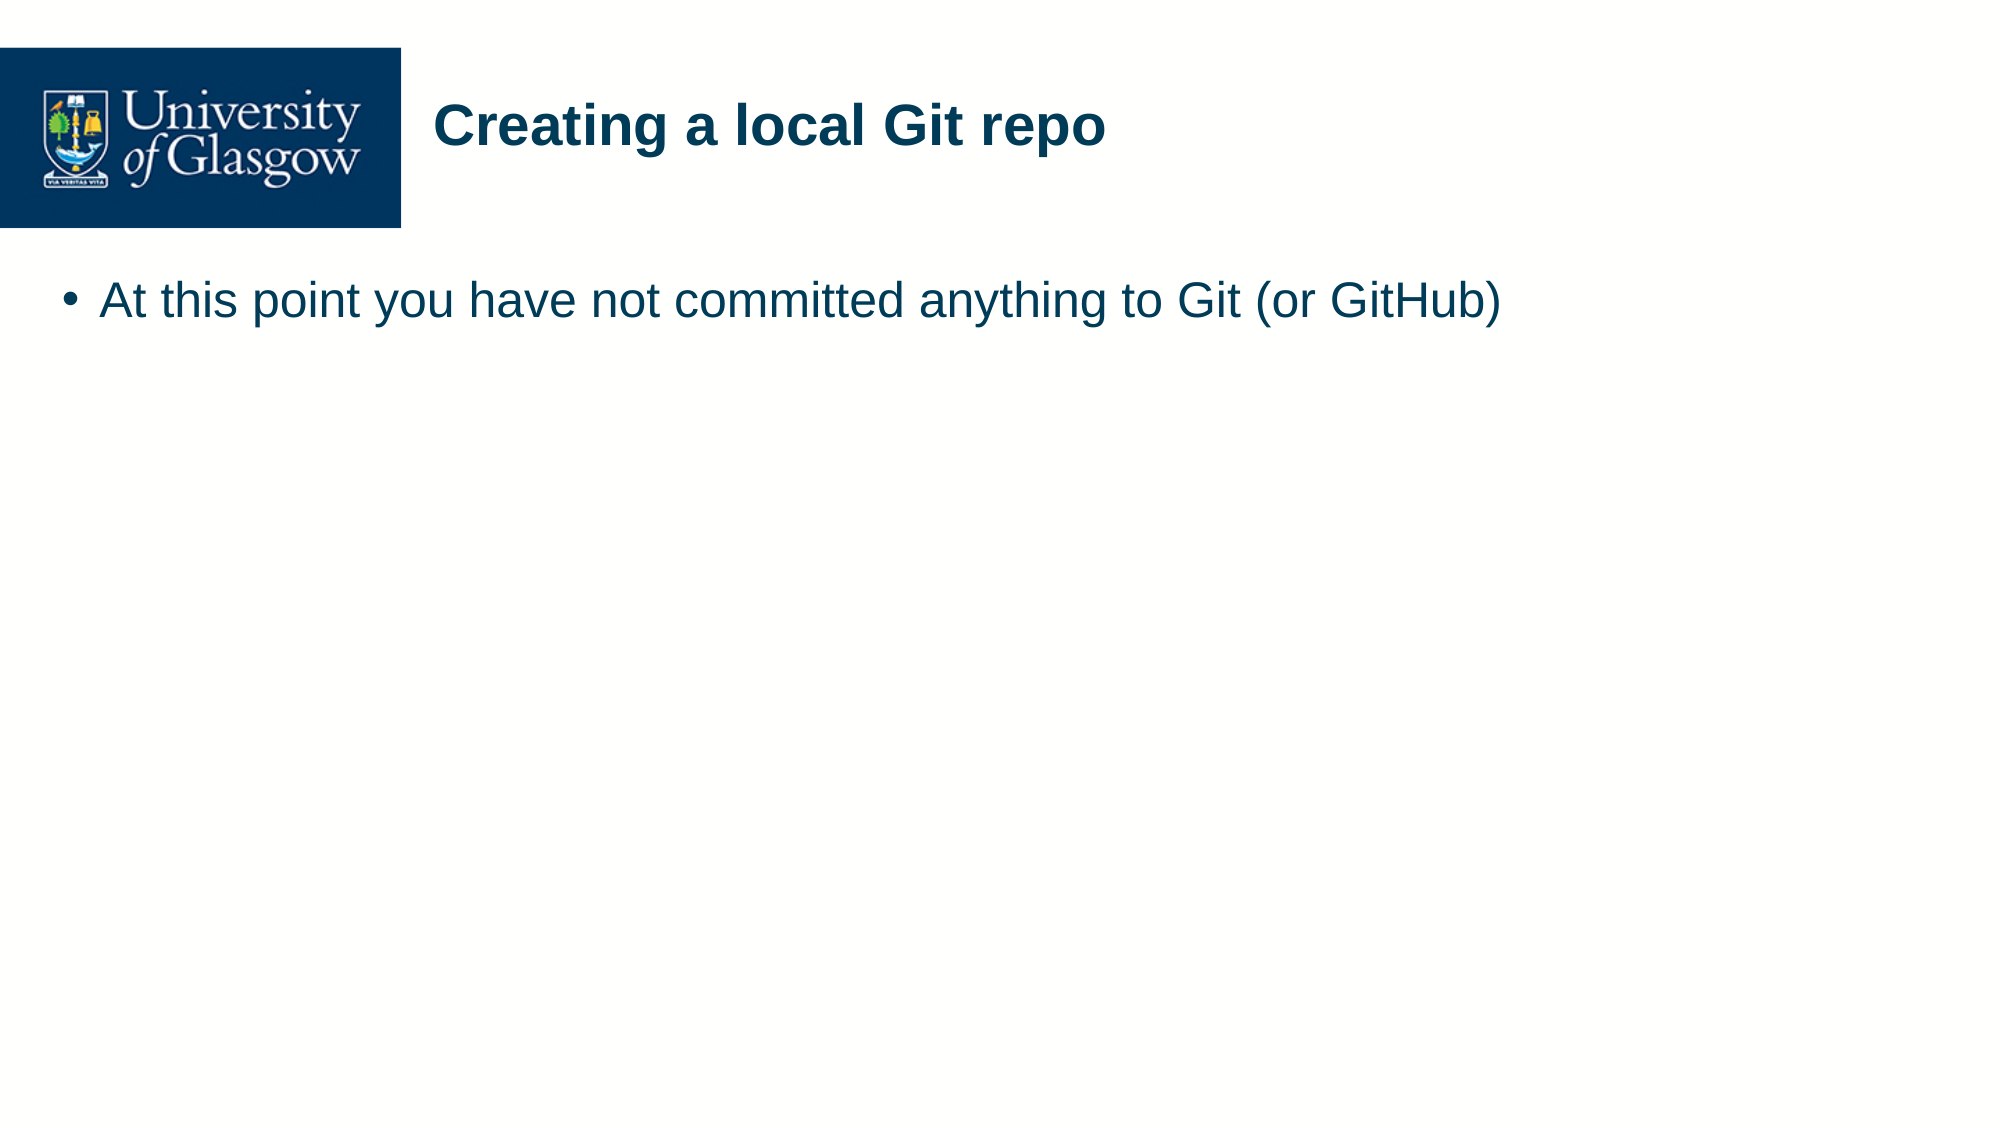

# Creating a local Git repo
At this point you have not committed anything to Git (or GitHub)